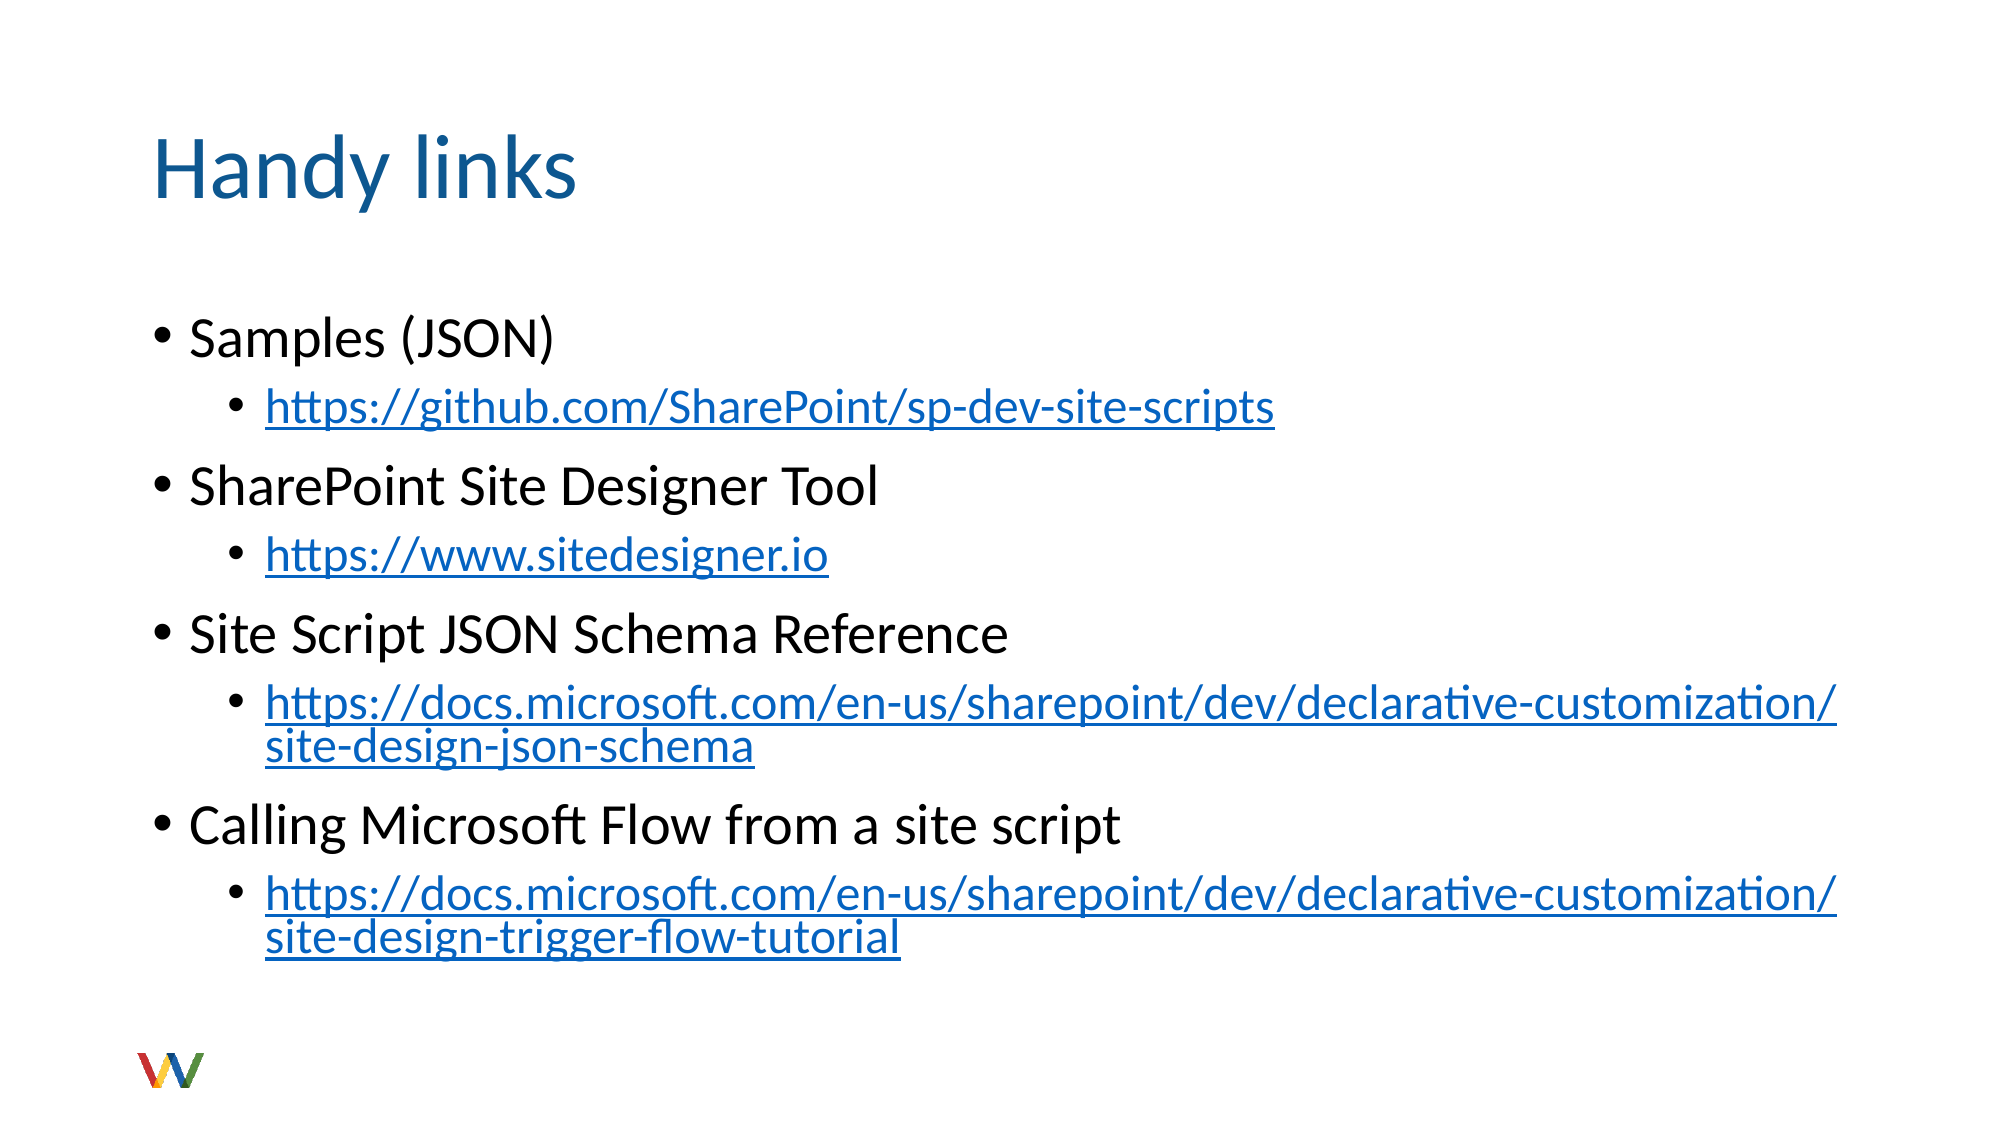

# Handy links
Samples (JSON)
https://github.com/SharePoint/sp-dev-site-scripts
SharePoint Site Designer Tool
https://www.sitedesigner.io
Site Script JSON Schema Reference
https://docs.microsoft.com/en-us/sharepoint/dev/declarative-customization/site-design-json-schema
Calling Microsoft Flow from a site script
https://docs.microsoft.com/en-us/sharepoint/dev/declarative-customization/site-design-trigger-flow-tutorial